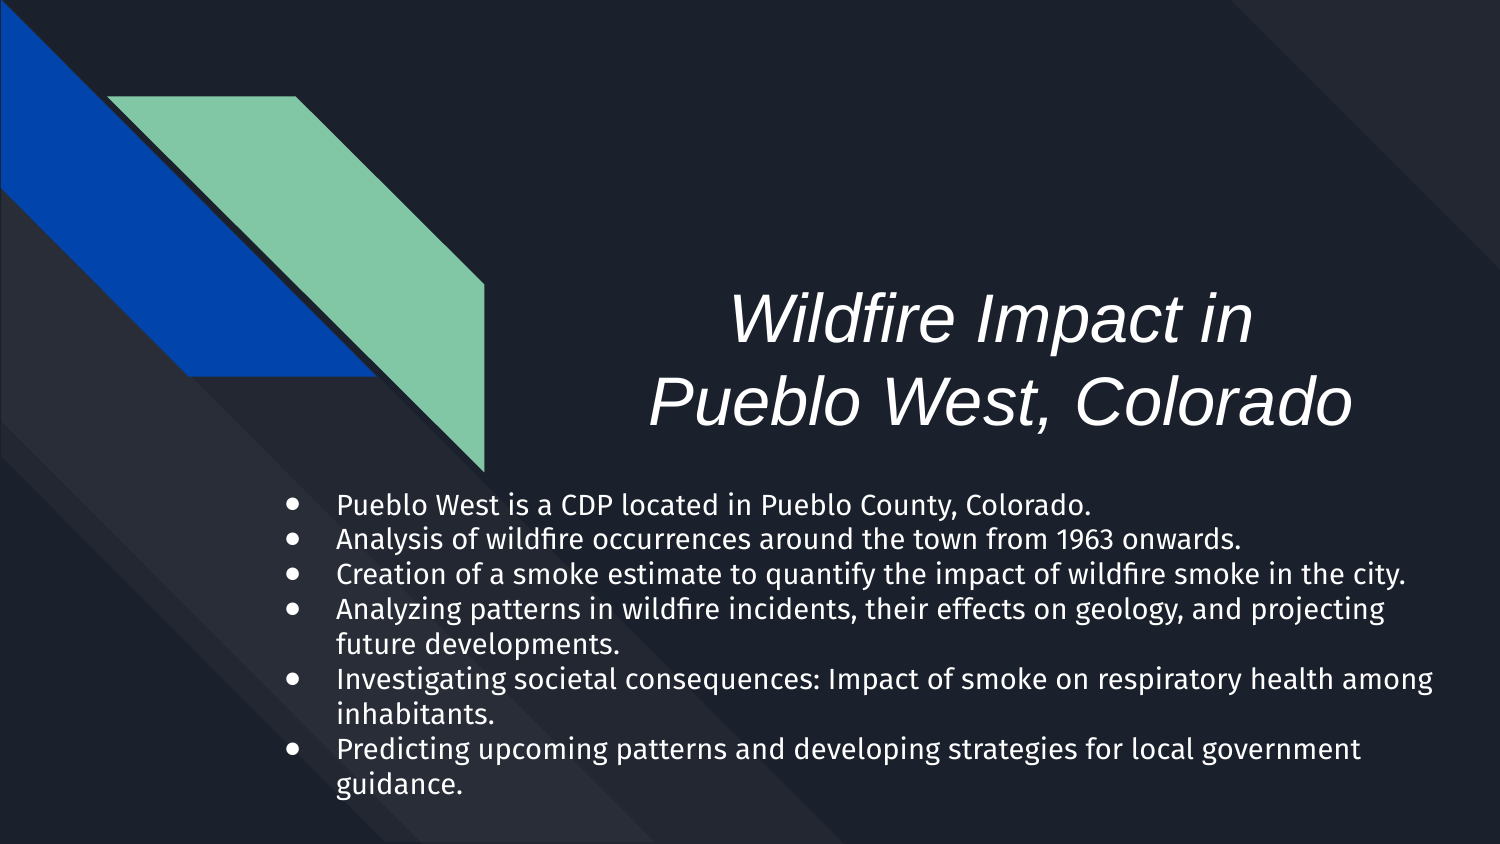

# Wildfire Impact in
 Pueblo West, Colorado
Pueblo West is a CDP located in Pueblo County, Colorado.
Analysis of wildfire occurrences around the town from 1963 onwards.
Creation of a smoke estimate to quantify the impact of wildfire smoke in the city.
Analyzing patterns in wildfire incidents, their effects on geology, and projecting future developments.
Investigating societal consequences: Impact of smoke on respiratory health among inhabitants.
Predicting upcoming patterns and developing strategies for local government guidance.